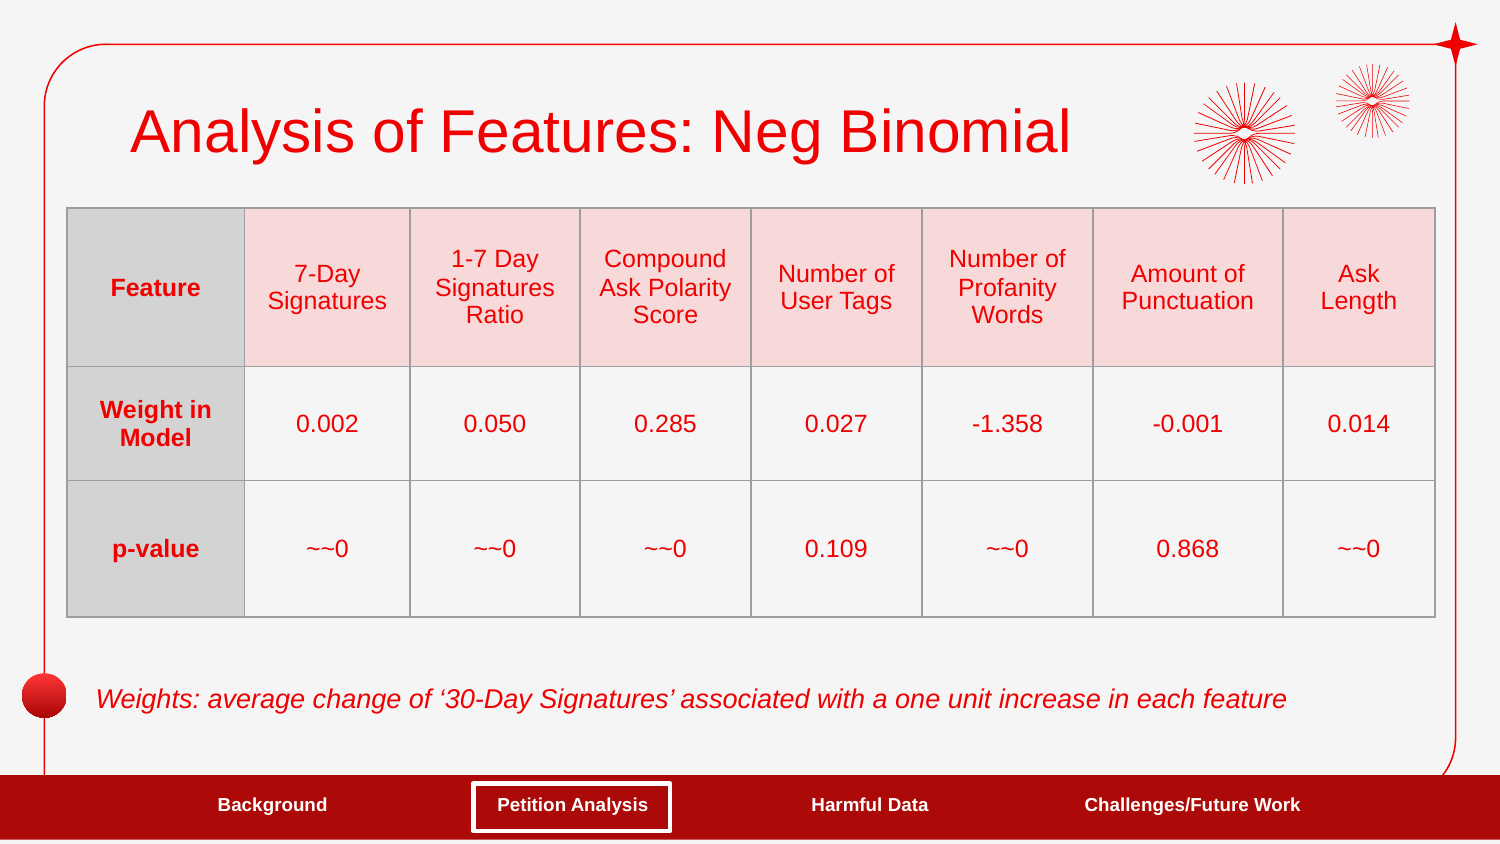

# Analysis of Features: Neg Binomial

| Feature | 7-Day Signatures | 1-7 Day Signatures Ratio | Compound Ask Polarity Score | Number of User Tags | Number of Profanity Words | Amount of Punctuation | Ask Length |
| --- | --- | --- | --- | --- | --- | --- | --- |
| Weight in Model | 0.002 | 0.050 | 0.285 | 0.027 | -1.358 | -0.001 | 0.014 |
| p-value | ~~0 | ~~0 | ~~0 | 0.109 | ~~0 | 0.868 | ~~0 |
Weights: average change of ‘30-Day Signatures’ associated with a one unit increase in each feature

Petition Analysis
Background
Harmful Data
Challenges/Future Work